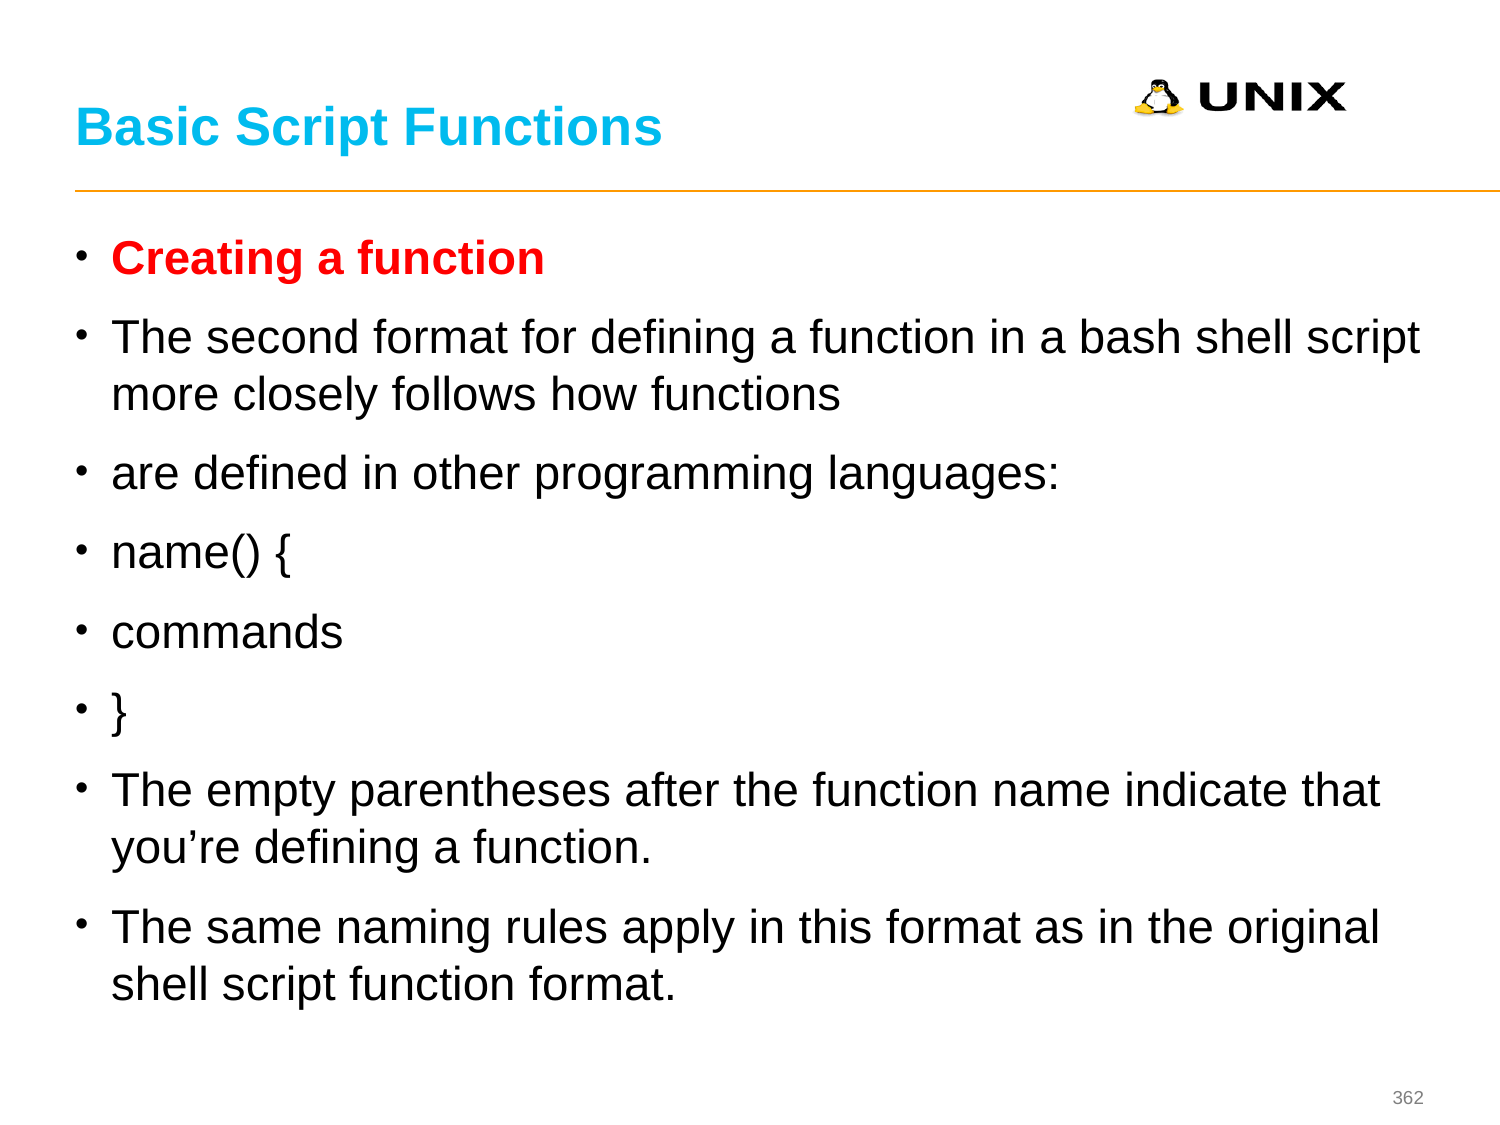

# Basic Script Functions
Creating a function
The second format for defining a function in a bash shell script more closely follows how functions
are defined in other programming languages:
name() {
commands
}
The empty parentheses after the function name indicate that you’re defining a function.
The same naming rules apply in this format as in the original shell script function format.